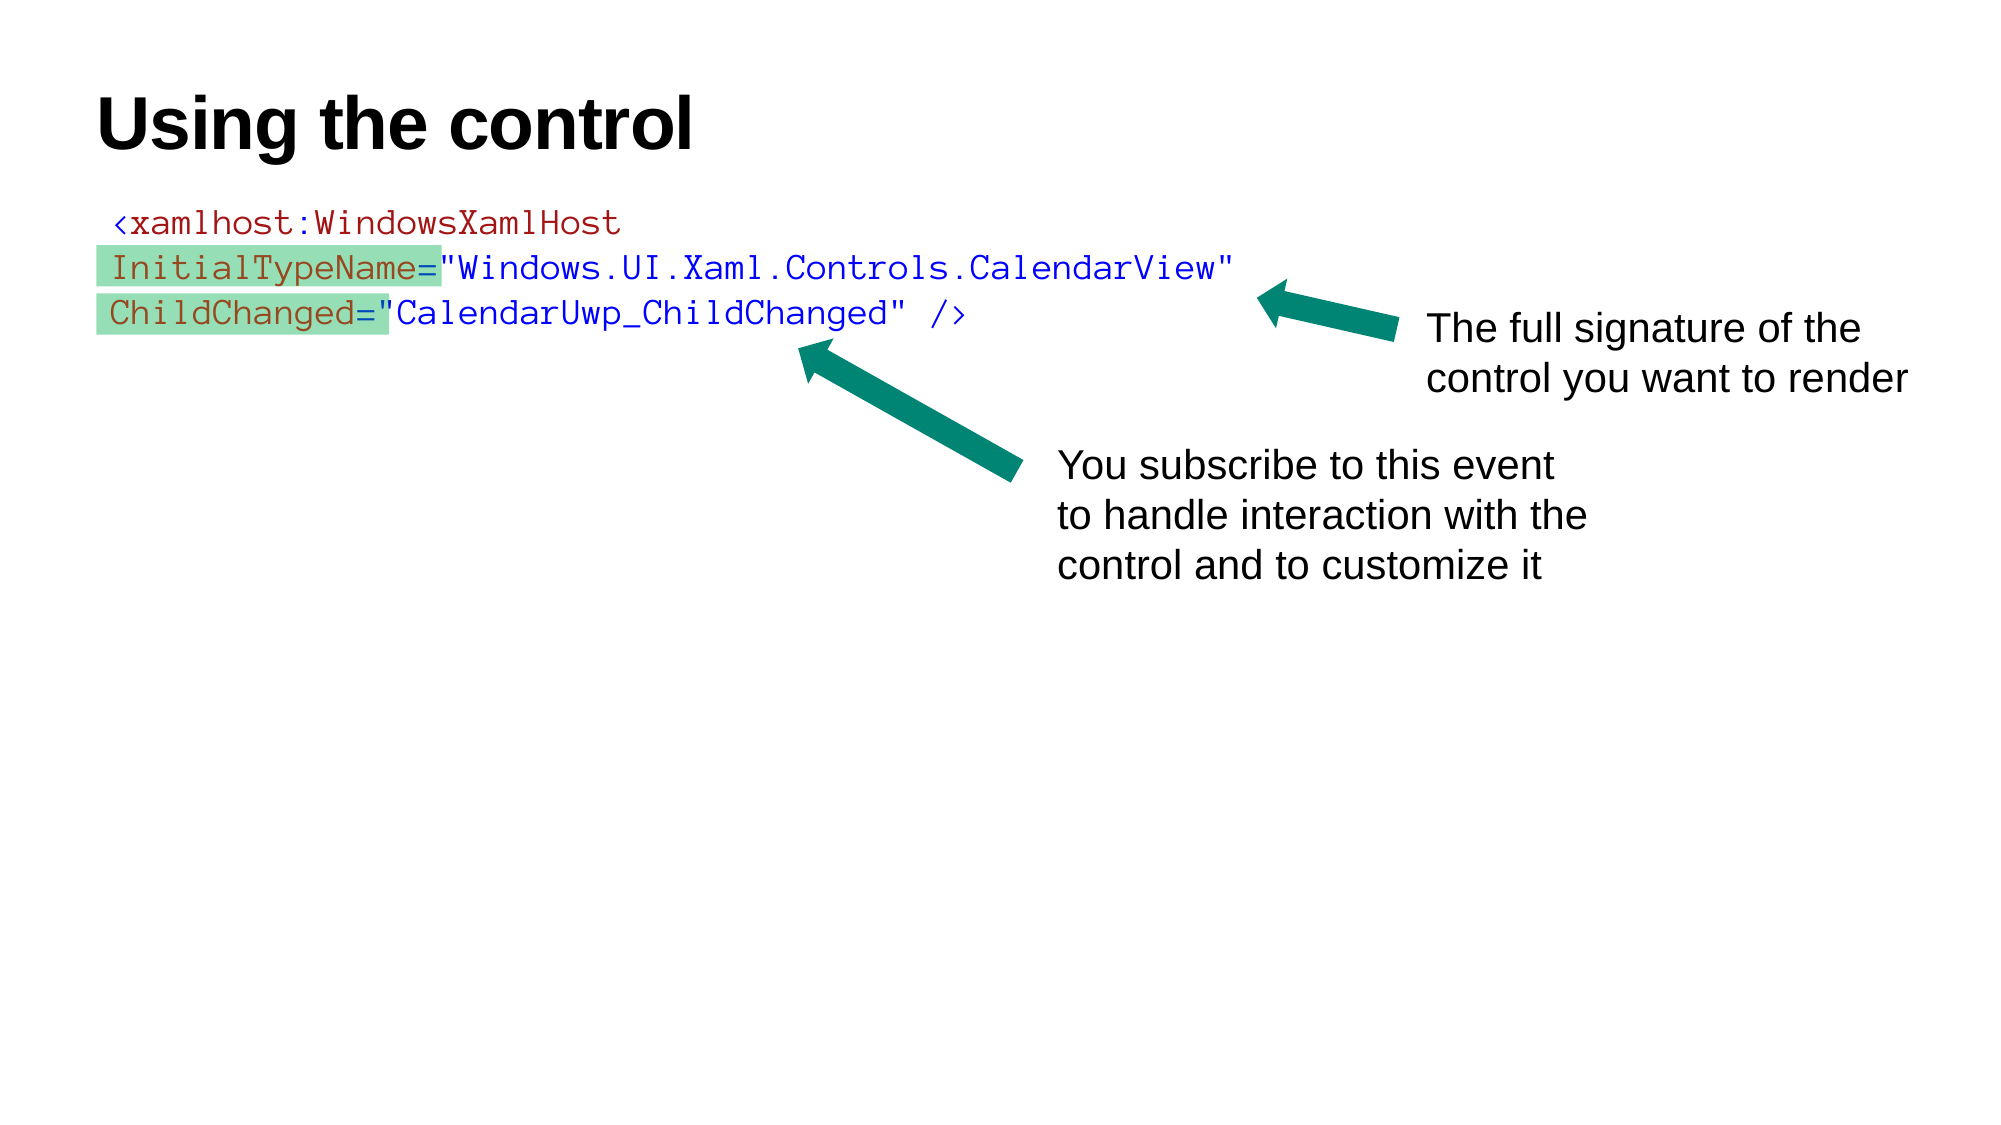

# Using the control
<xamlhost:WindowsXamlHost InitialTypeName="Windows.UI.Xaml.Controls.CalendarView" ChildChanged="CalendarUwp_ChildChanged" />

The full signature of the control you want to render

You subscribe to this event to handle interaction with the control and to customize it